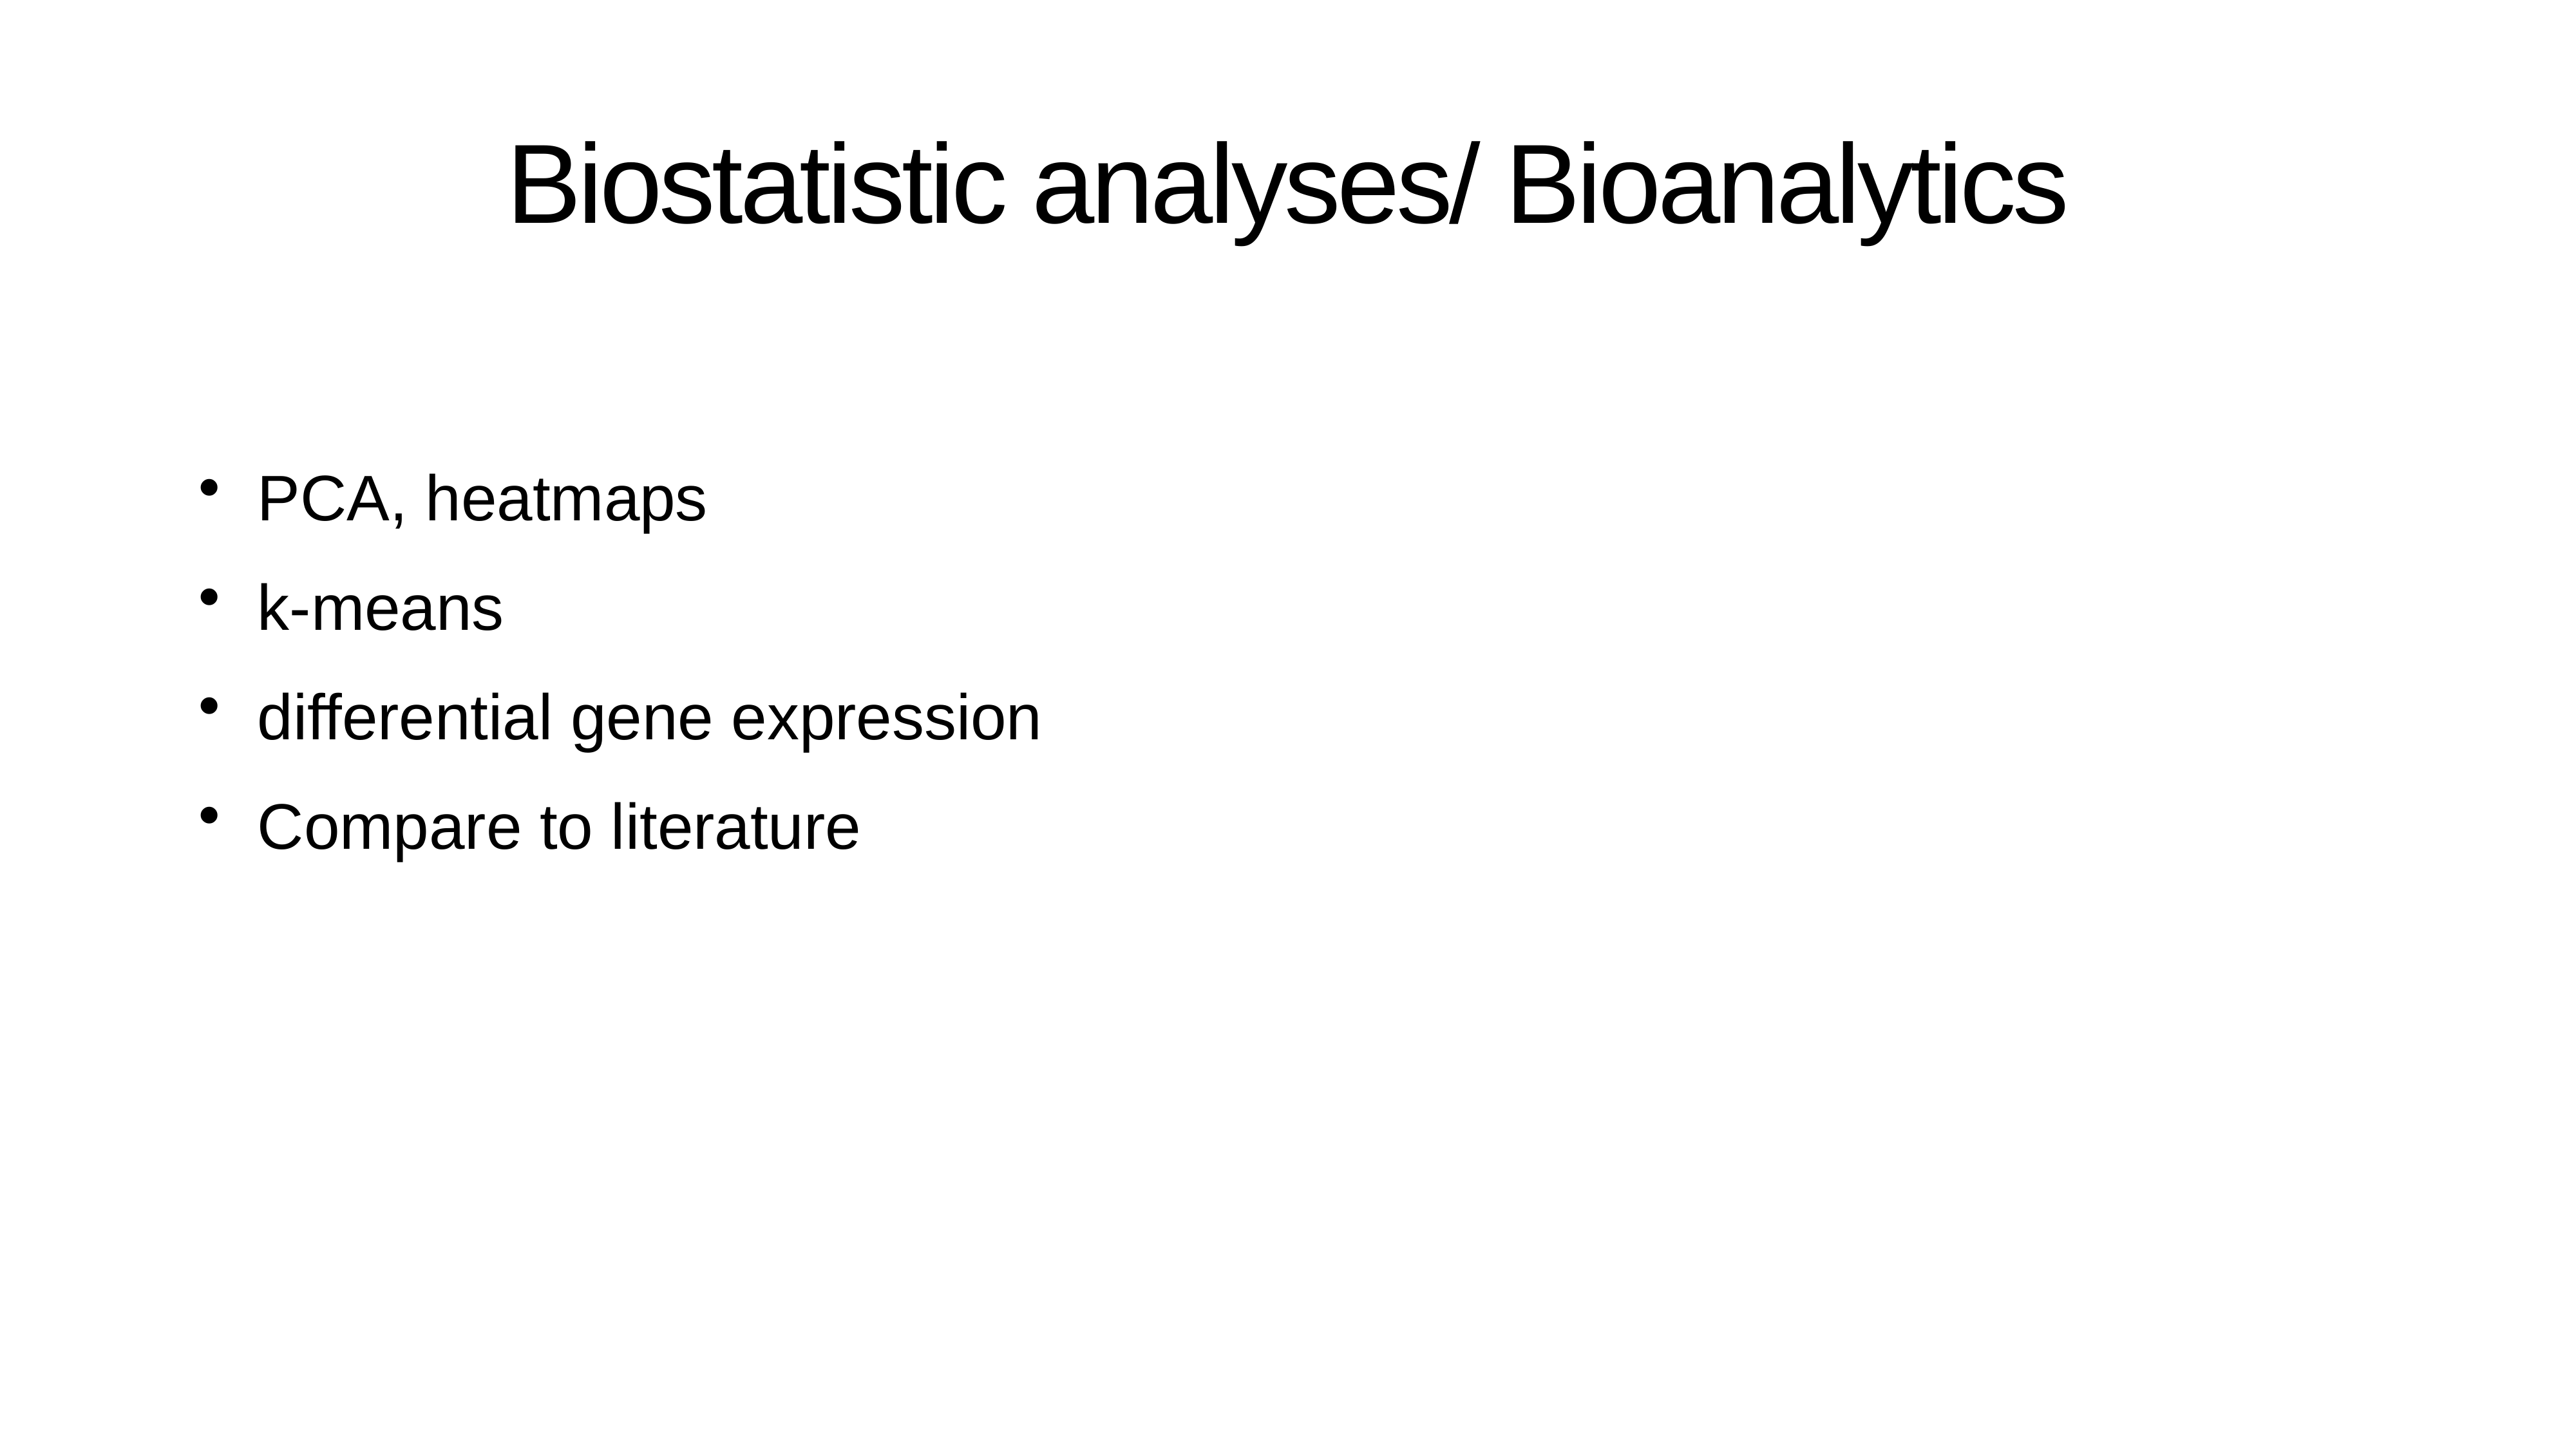

# Biostatistic analyses/ Bioanalytics

PCA, heatmaps
k-means
differential gene expression
Compare to literature